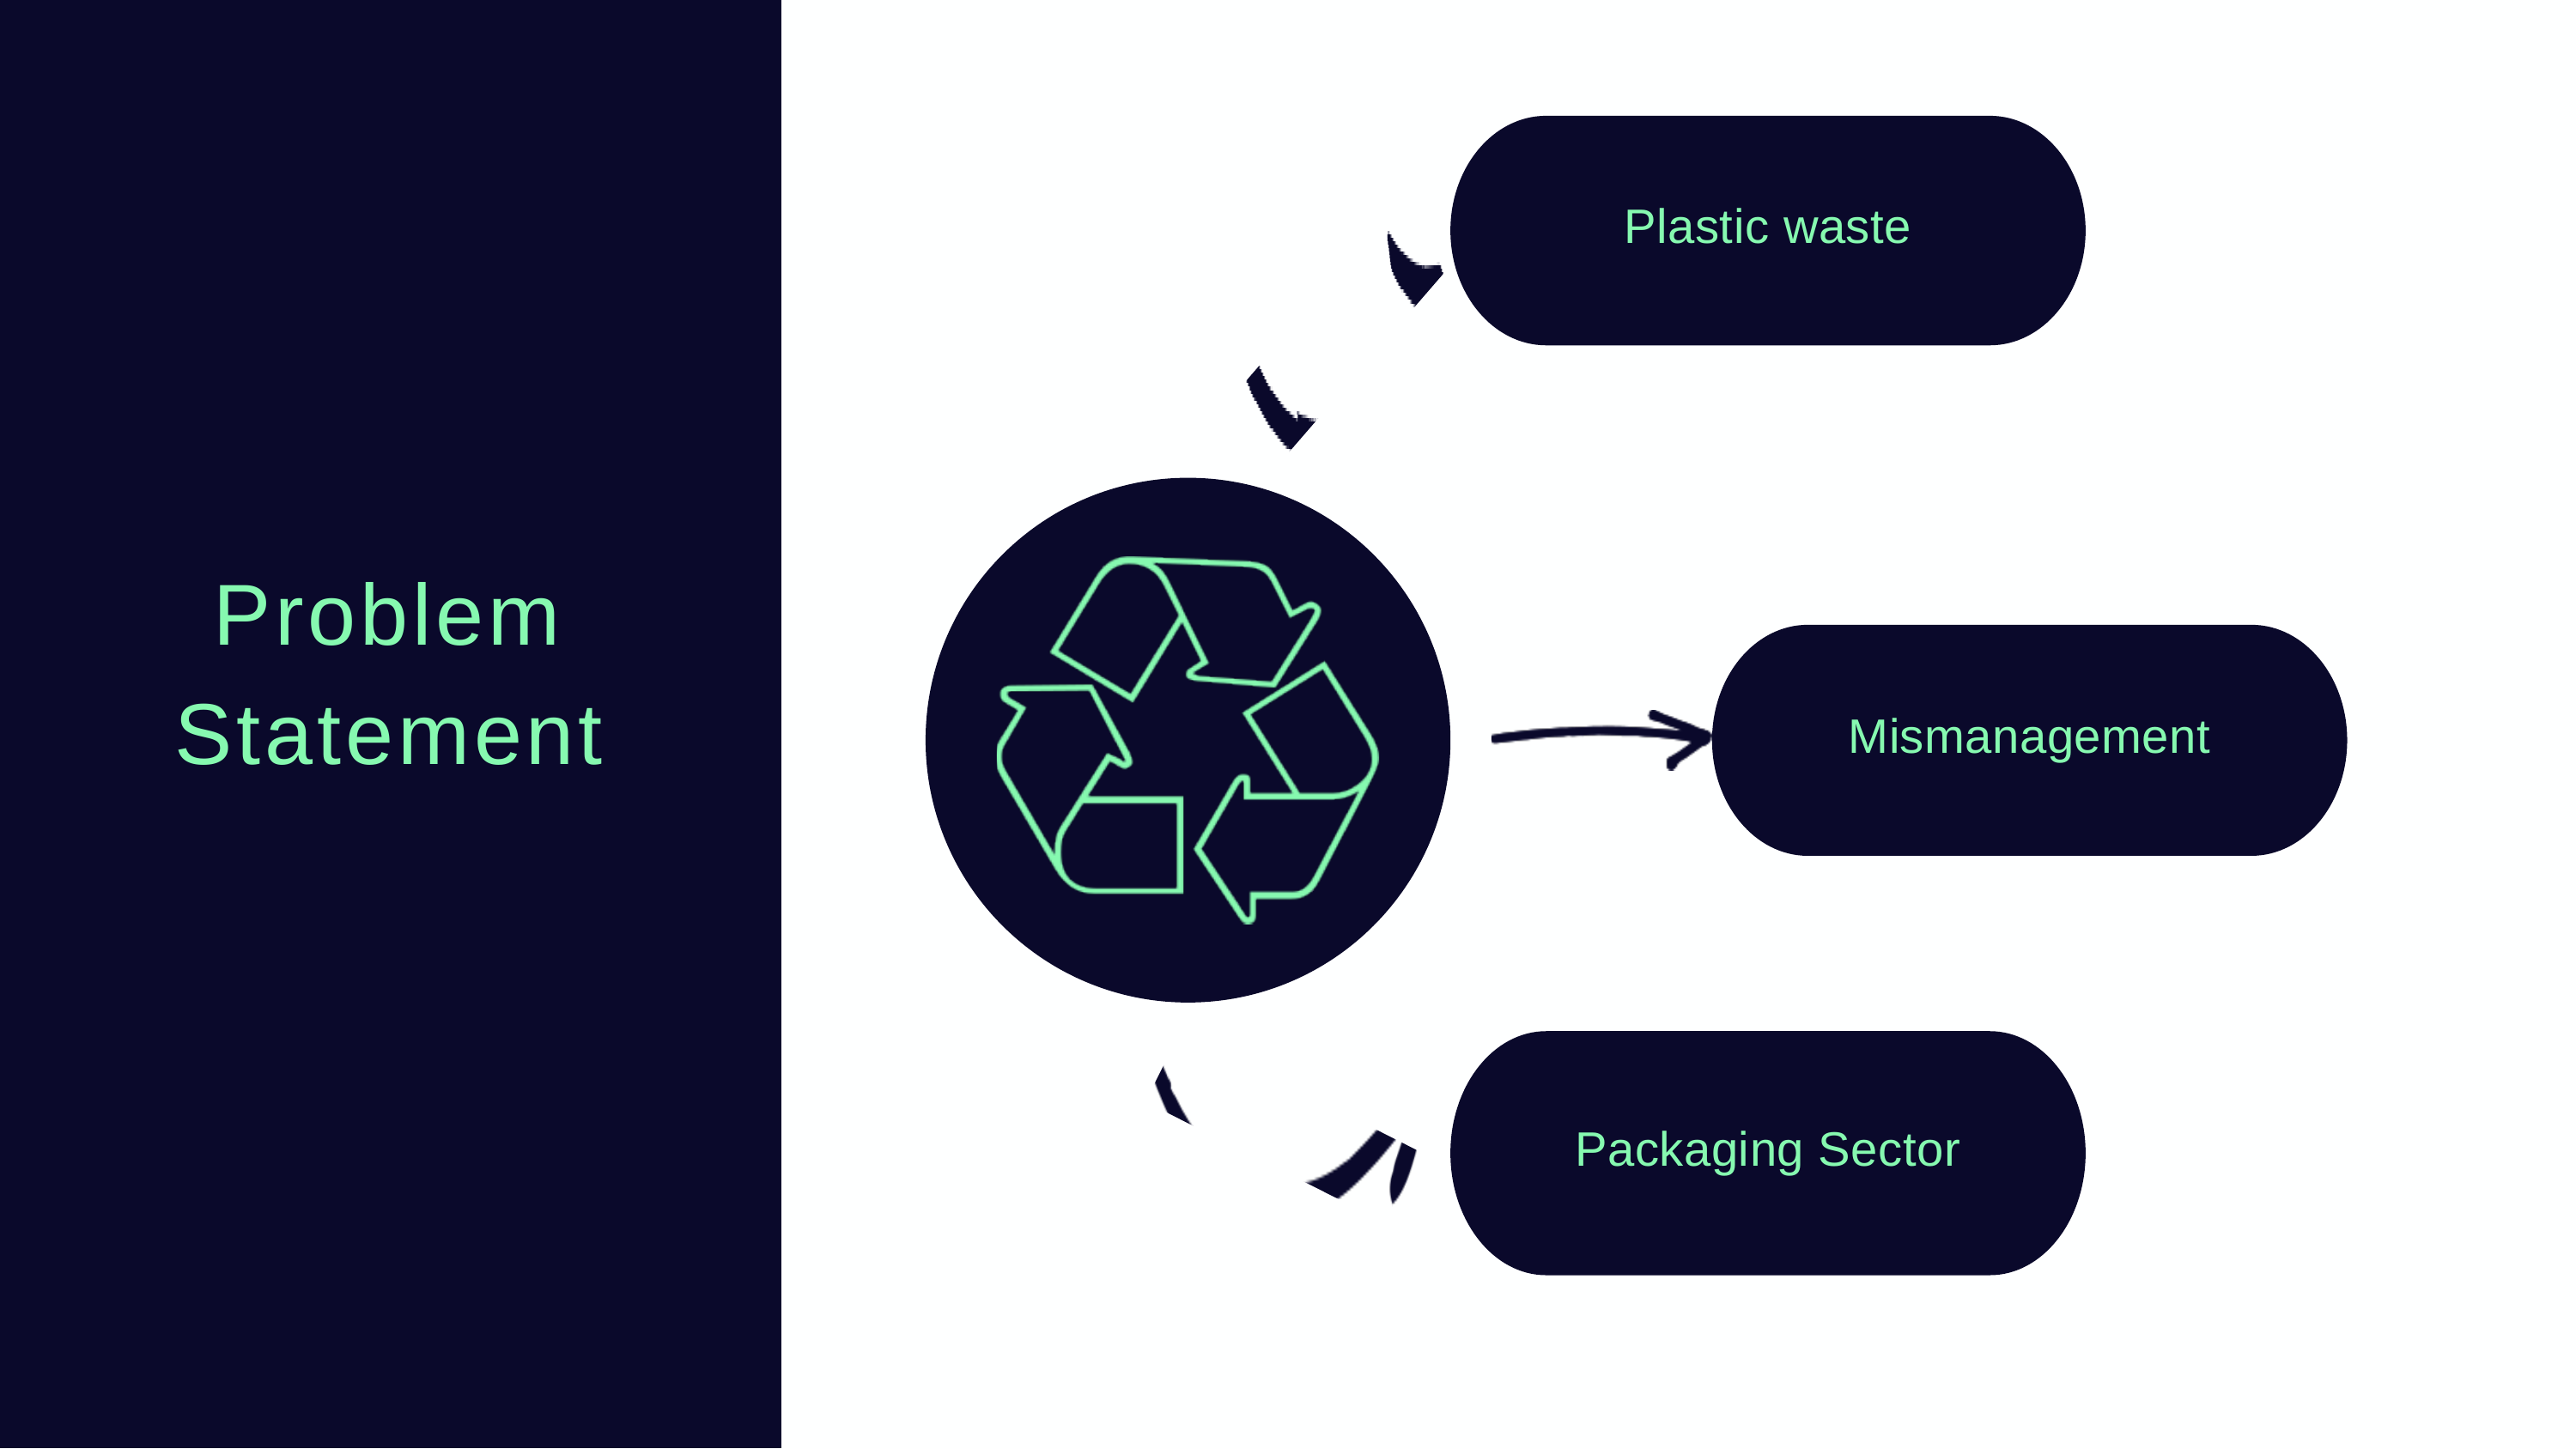

Plastic waste

Problem Statement

Mismanagement

Packaging Sector